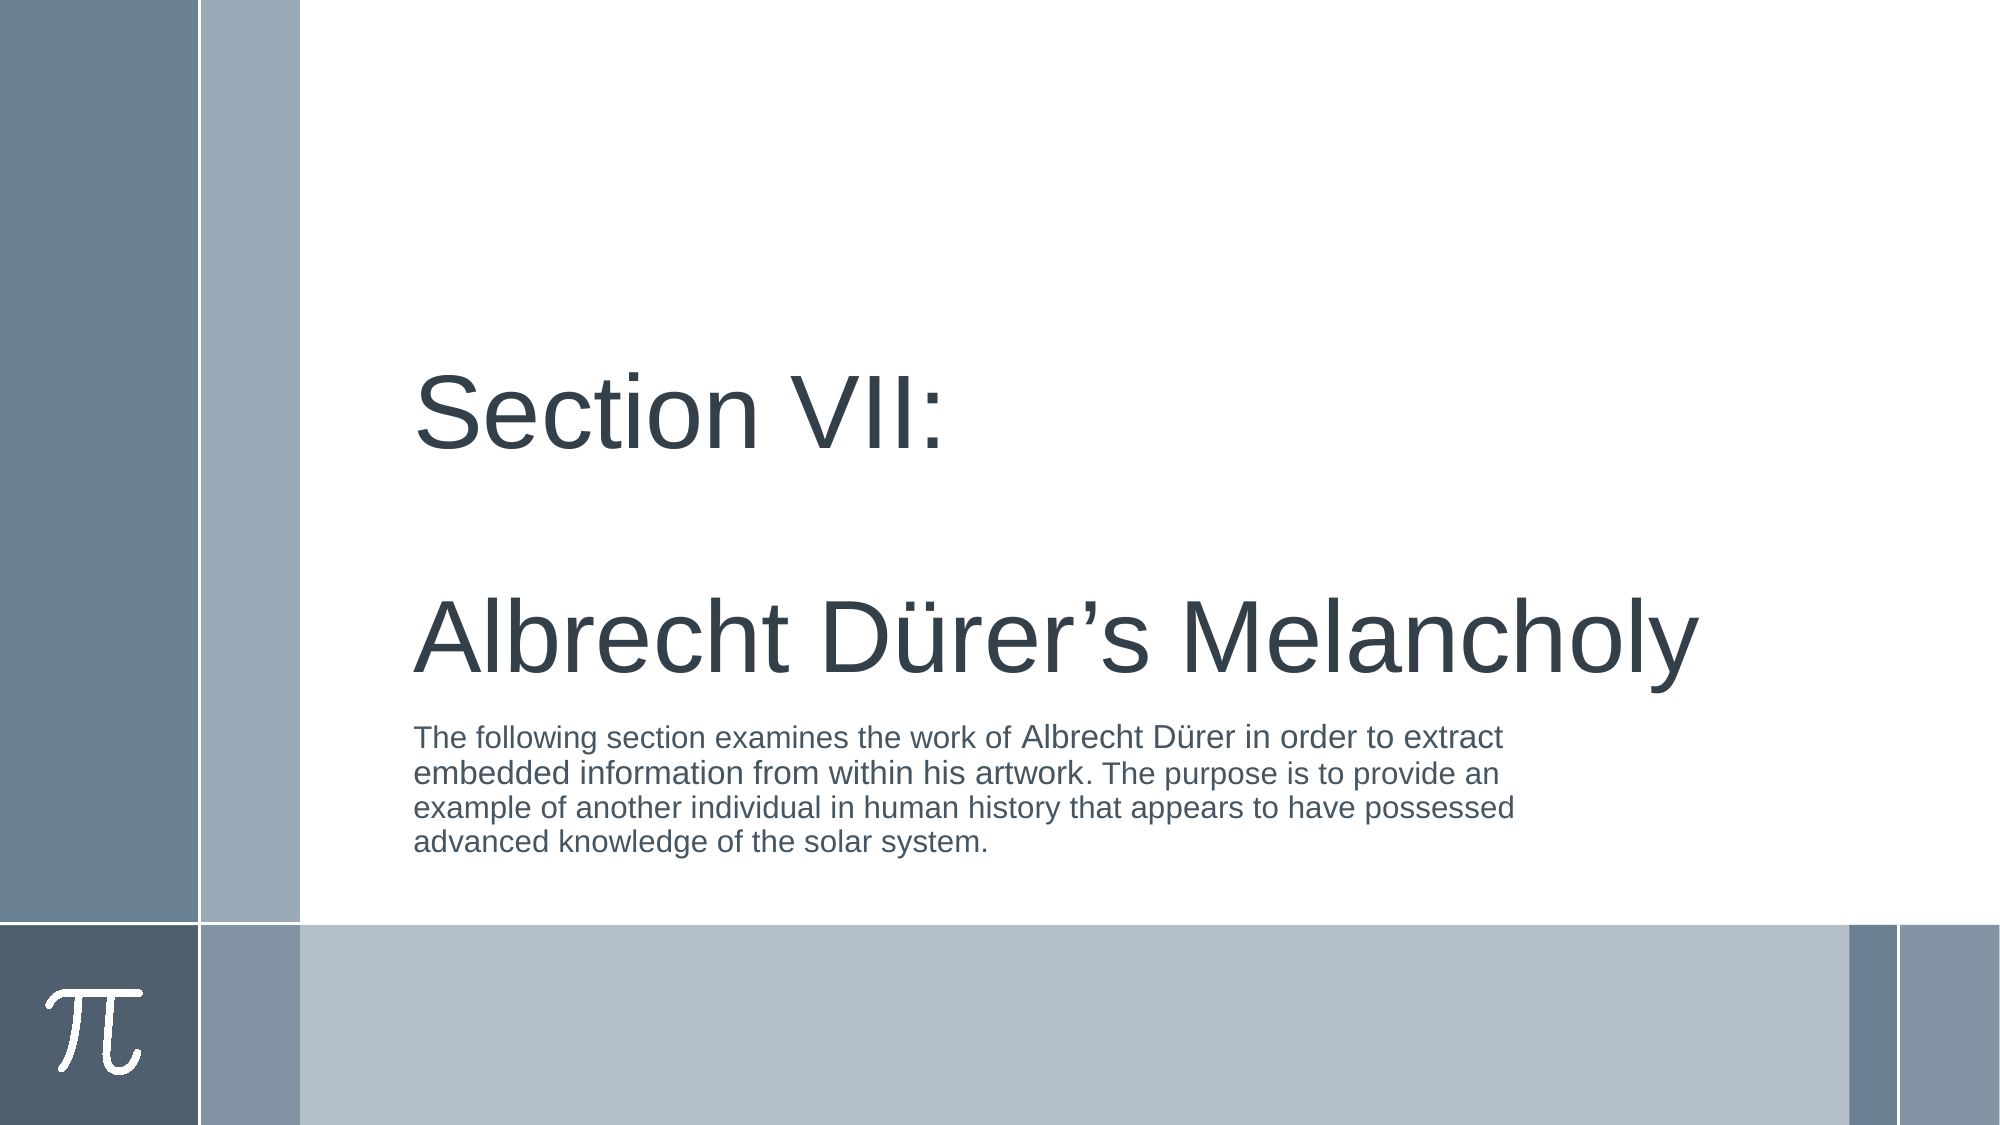

# Section VII: Albrecht Dürer’s Melancholy
The following section examines the work of Albrecht Dürer in order to extract embedded information from within his artwork. The purpose is to provide an example of another individual in human history that appears to have possessed advanced knowledge of the solar system.